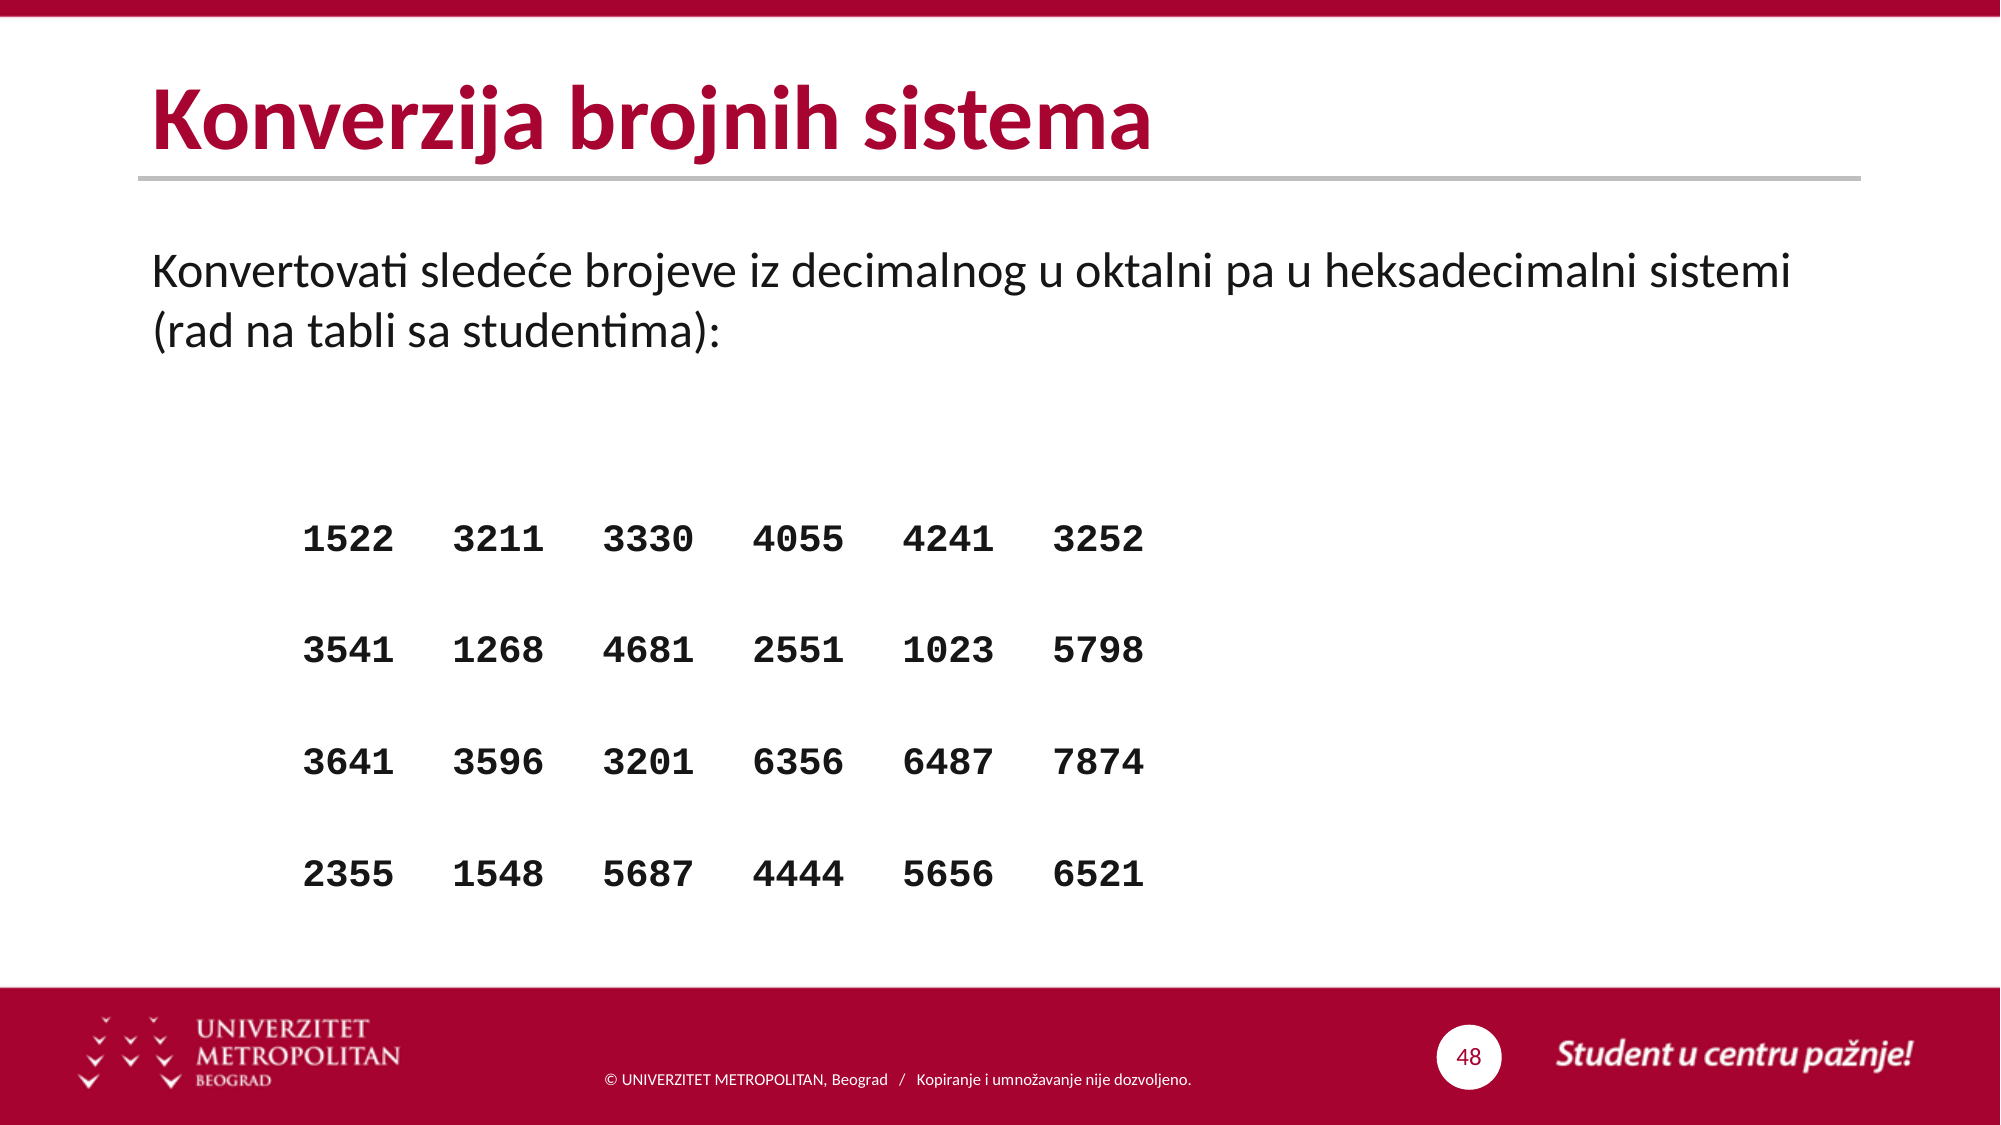

# Konverzija brojnih sistema
Konvertovati sledeće brojeve iz decimalnog u oktalni pa u heksadecimalni sistemi (rad na tabli sa studentima):

	1522	3211	3330	4055	4241	3252
	3541	1268	4681	2551	1023	5798
	3641	3596	3201	6356	6487	7874
	2355	1548	5687	4444	5656	6521